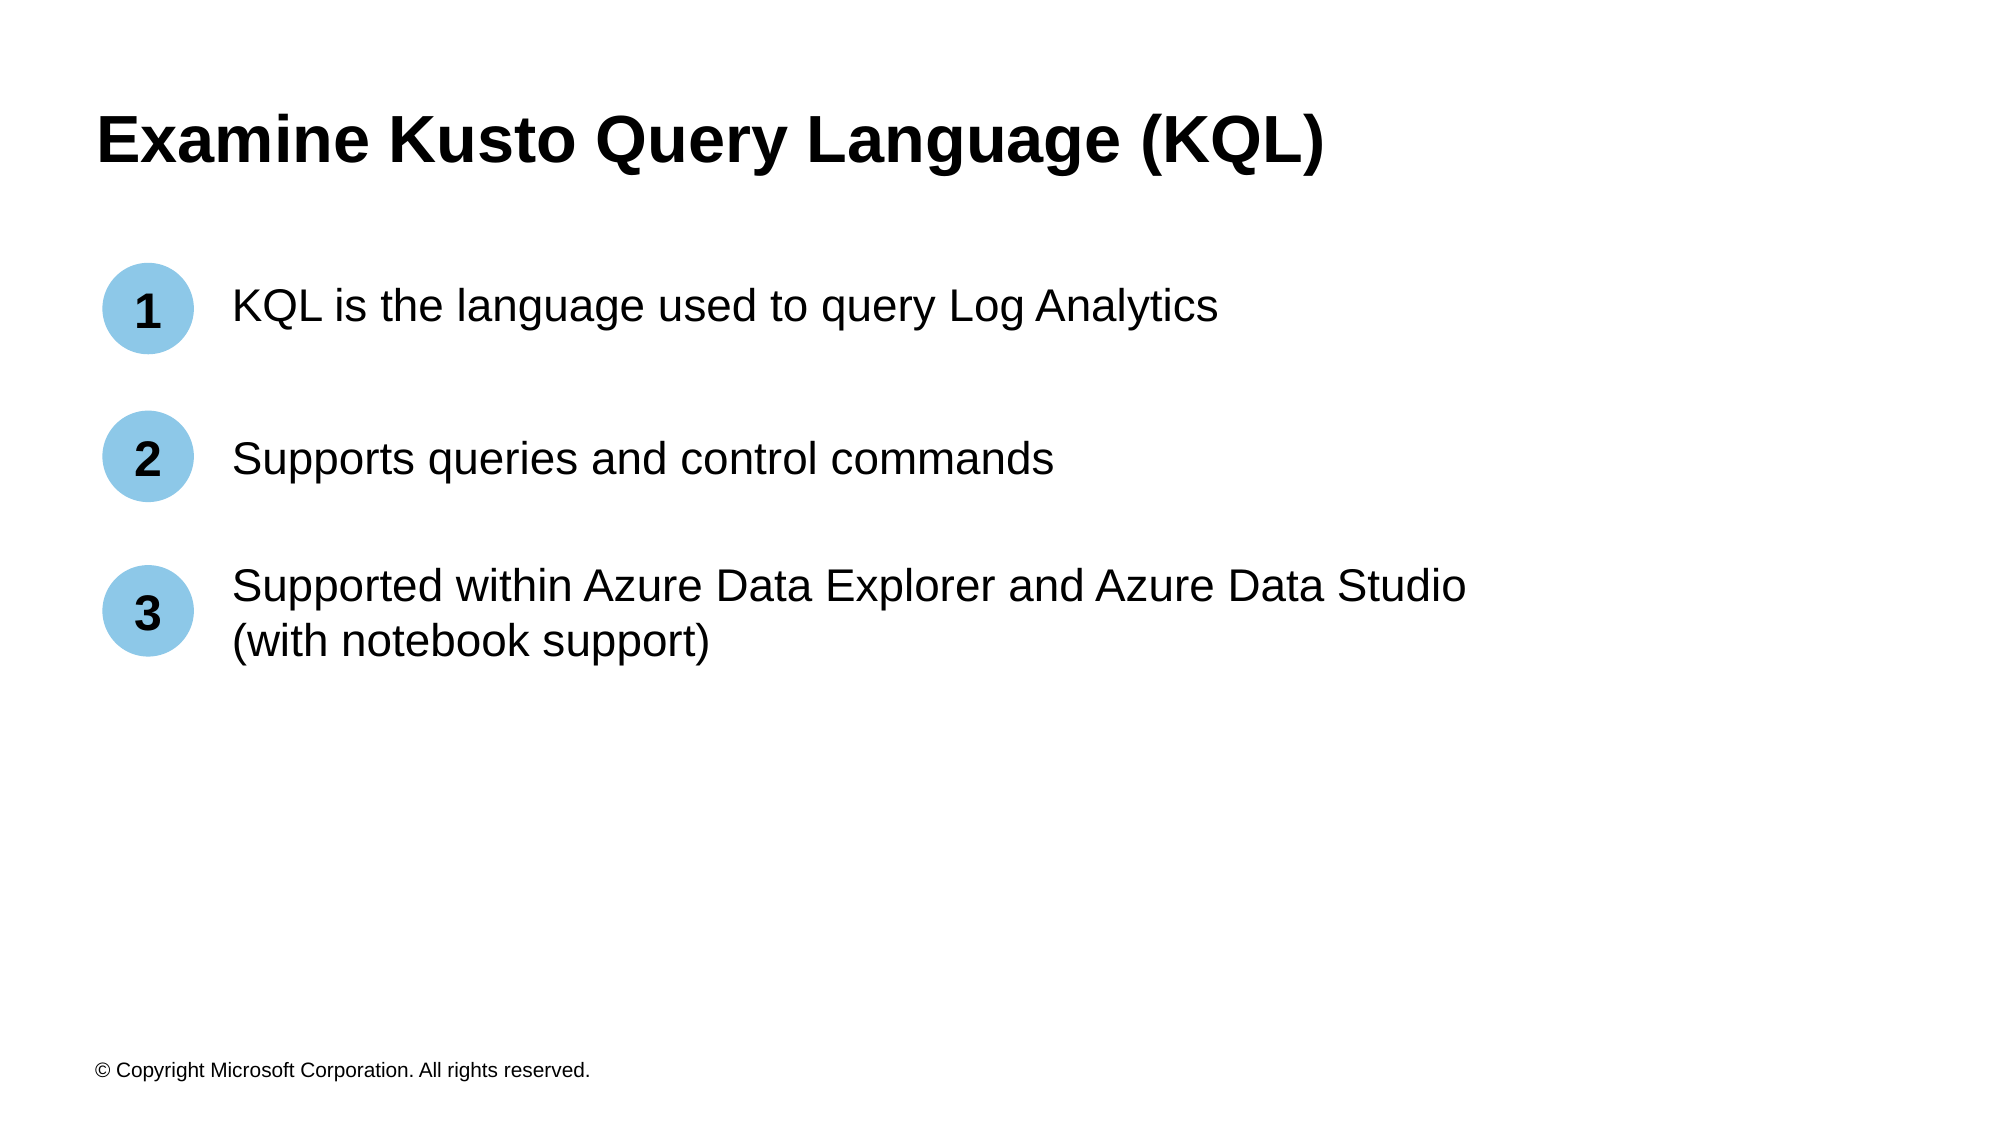

# Examine Kusto Query Language (KQL)
1
KQL is the language used to query Log Analytics
2
Supports queries and control commands
Supported within Azure Data Explorer and Azure Data Studio (with notebook support)
3